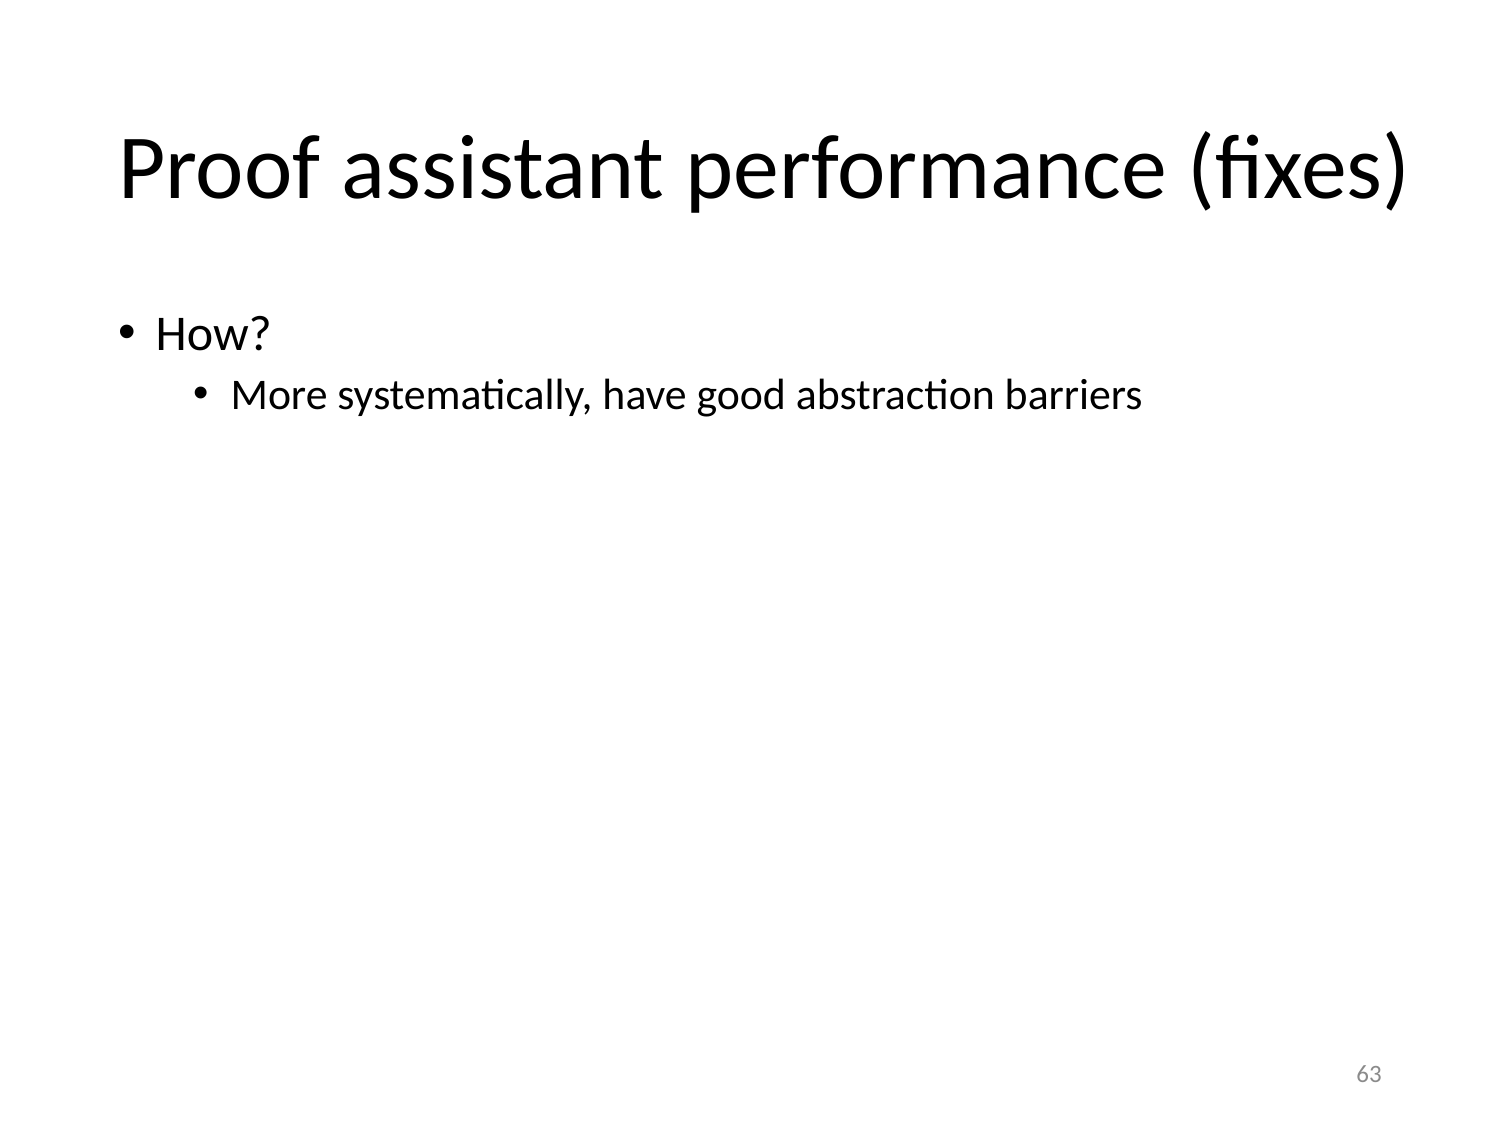

# Proof assistant performance (fixes)
How?
More systematically, have good abstraction barriers
63